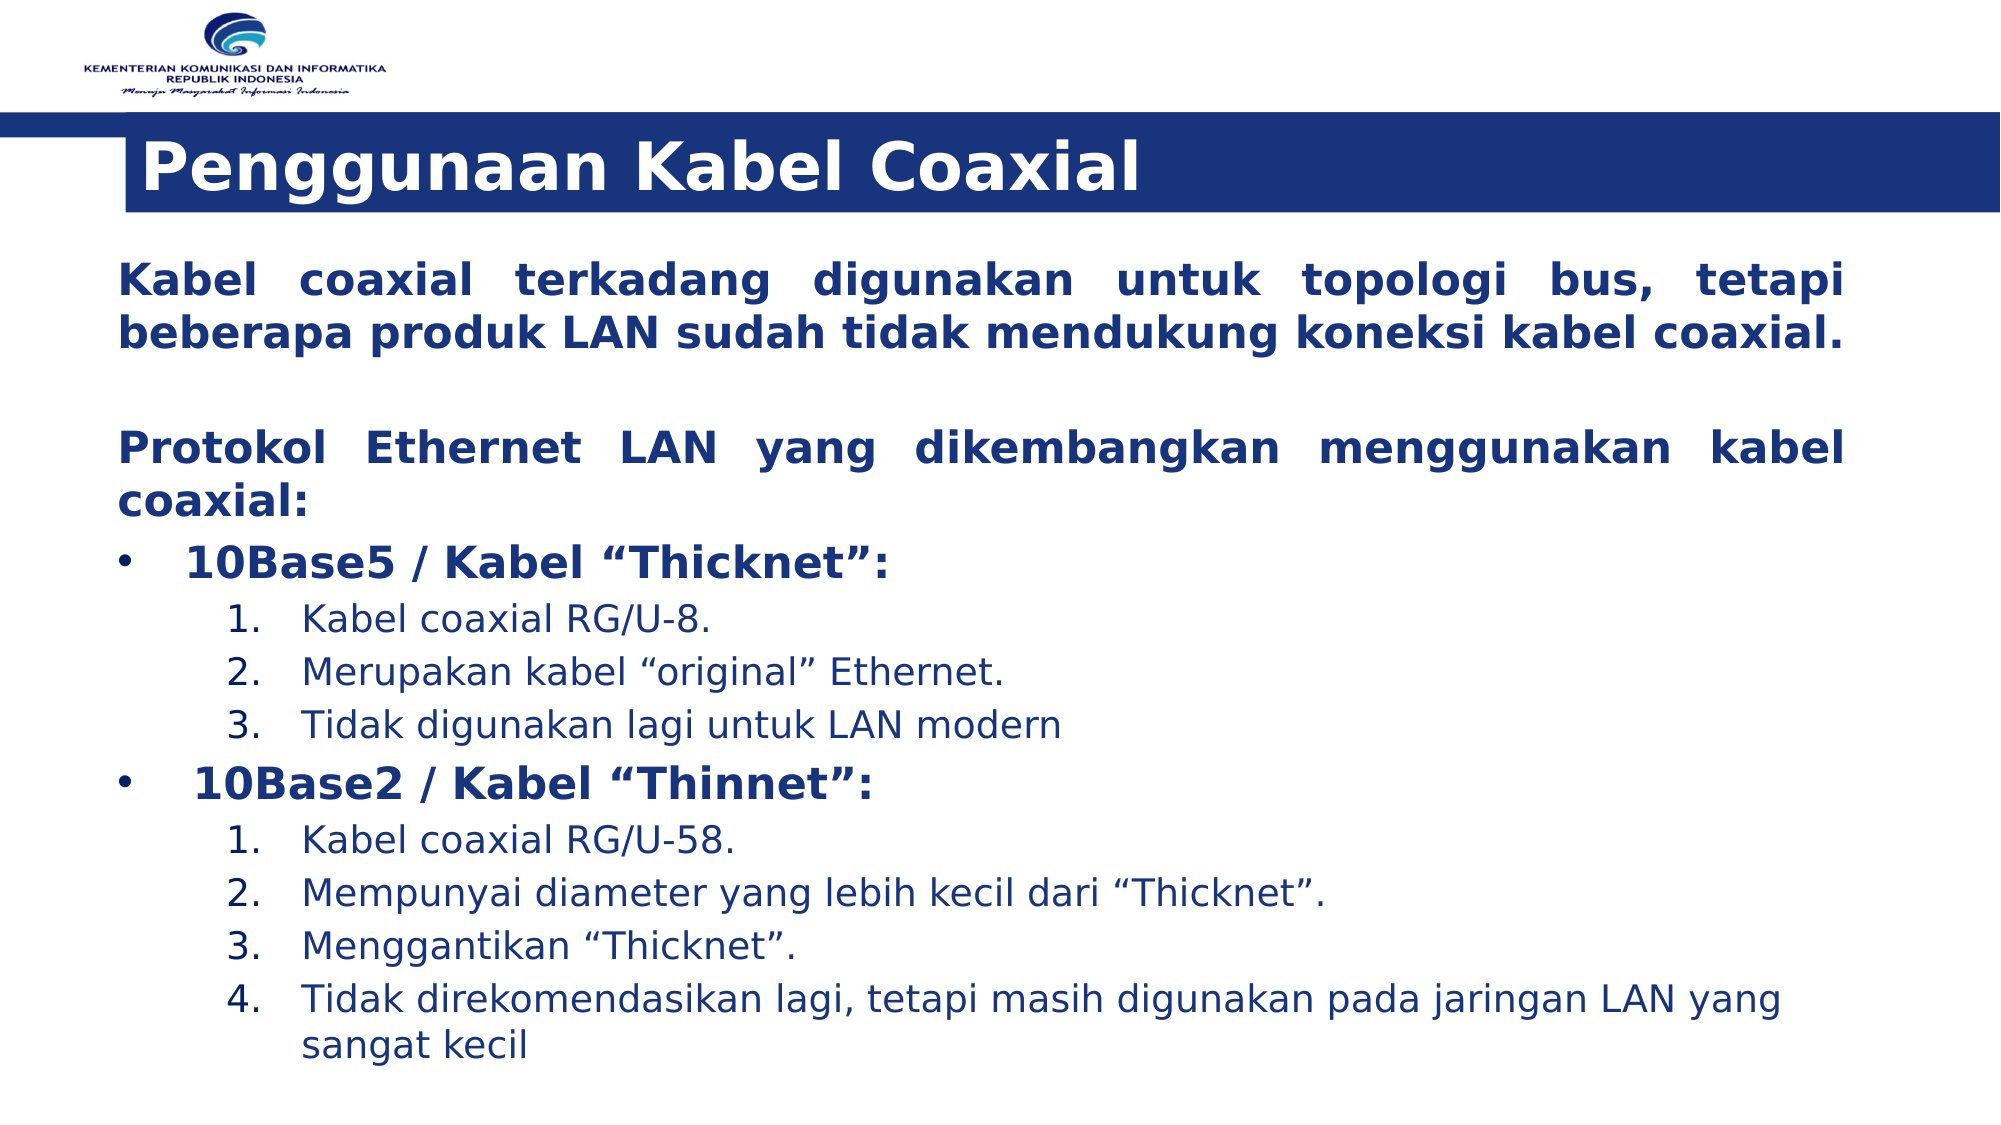

# Penggunaan Kabel Coaxial
Kabel coaxial terkadang digunakan untuk topologi bus, tetapi beberapa produk LAN sudah tidak mendukung koneksi kabel coaxial.
Protokol Ethernet LAN yang dikembangkan menggunakan kabel coaxial:
10Base5 / Kabel “Thicknet”:
Kabel coaxial RG/U-8.
Merupakan kabel “original” Ethernet.
Tidak digunakan lagi untuk LAN modern
10Base2 / Kabel “Thinnet”:
Kabel coaxial RG/U-58.
Mempunyai diameter yang lebih kecil dari “Thicknet”.
Menggantikan “Thicknet”.
Tidak direkomendasikan lagi, tetapi masih digunakan pada jaringan LAN yang sangat kecil